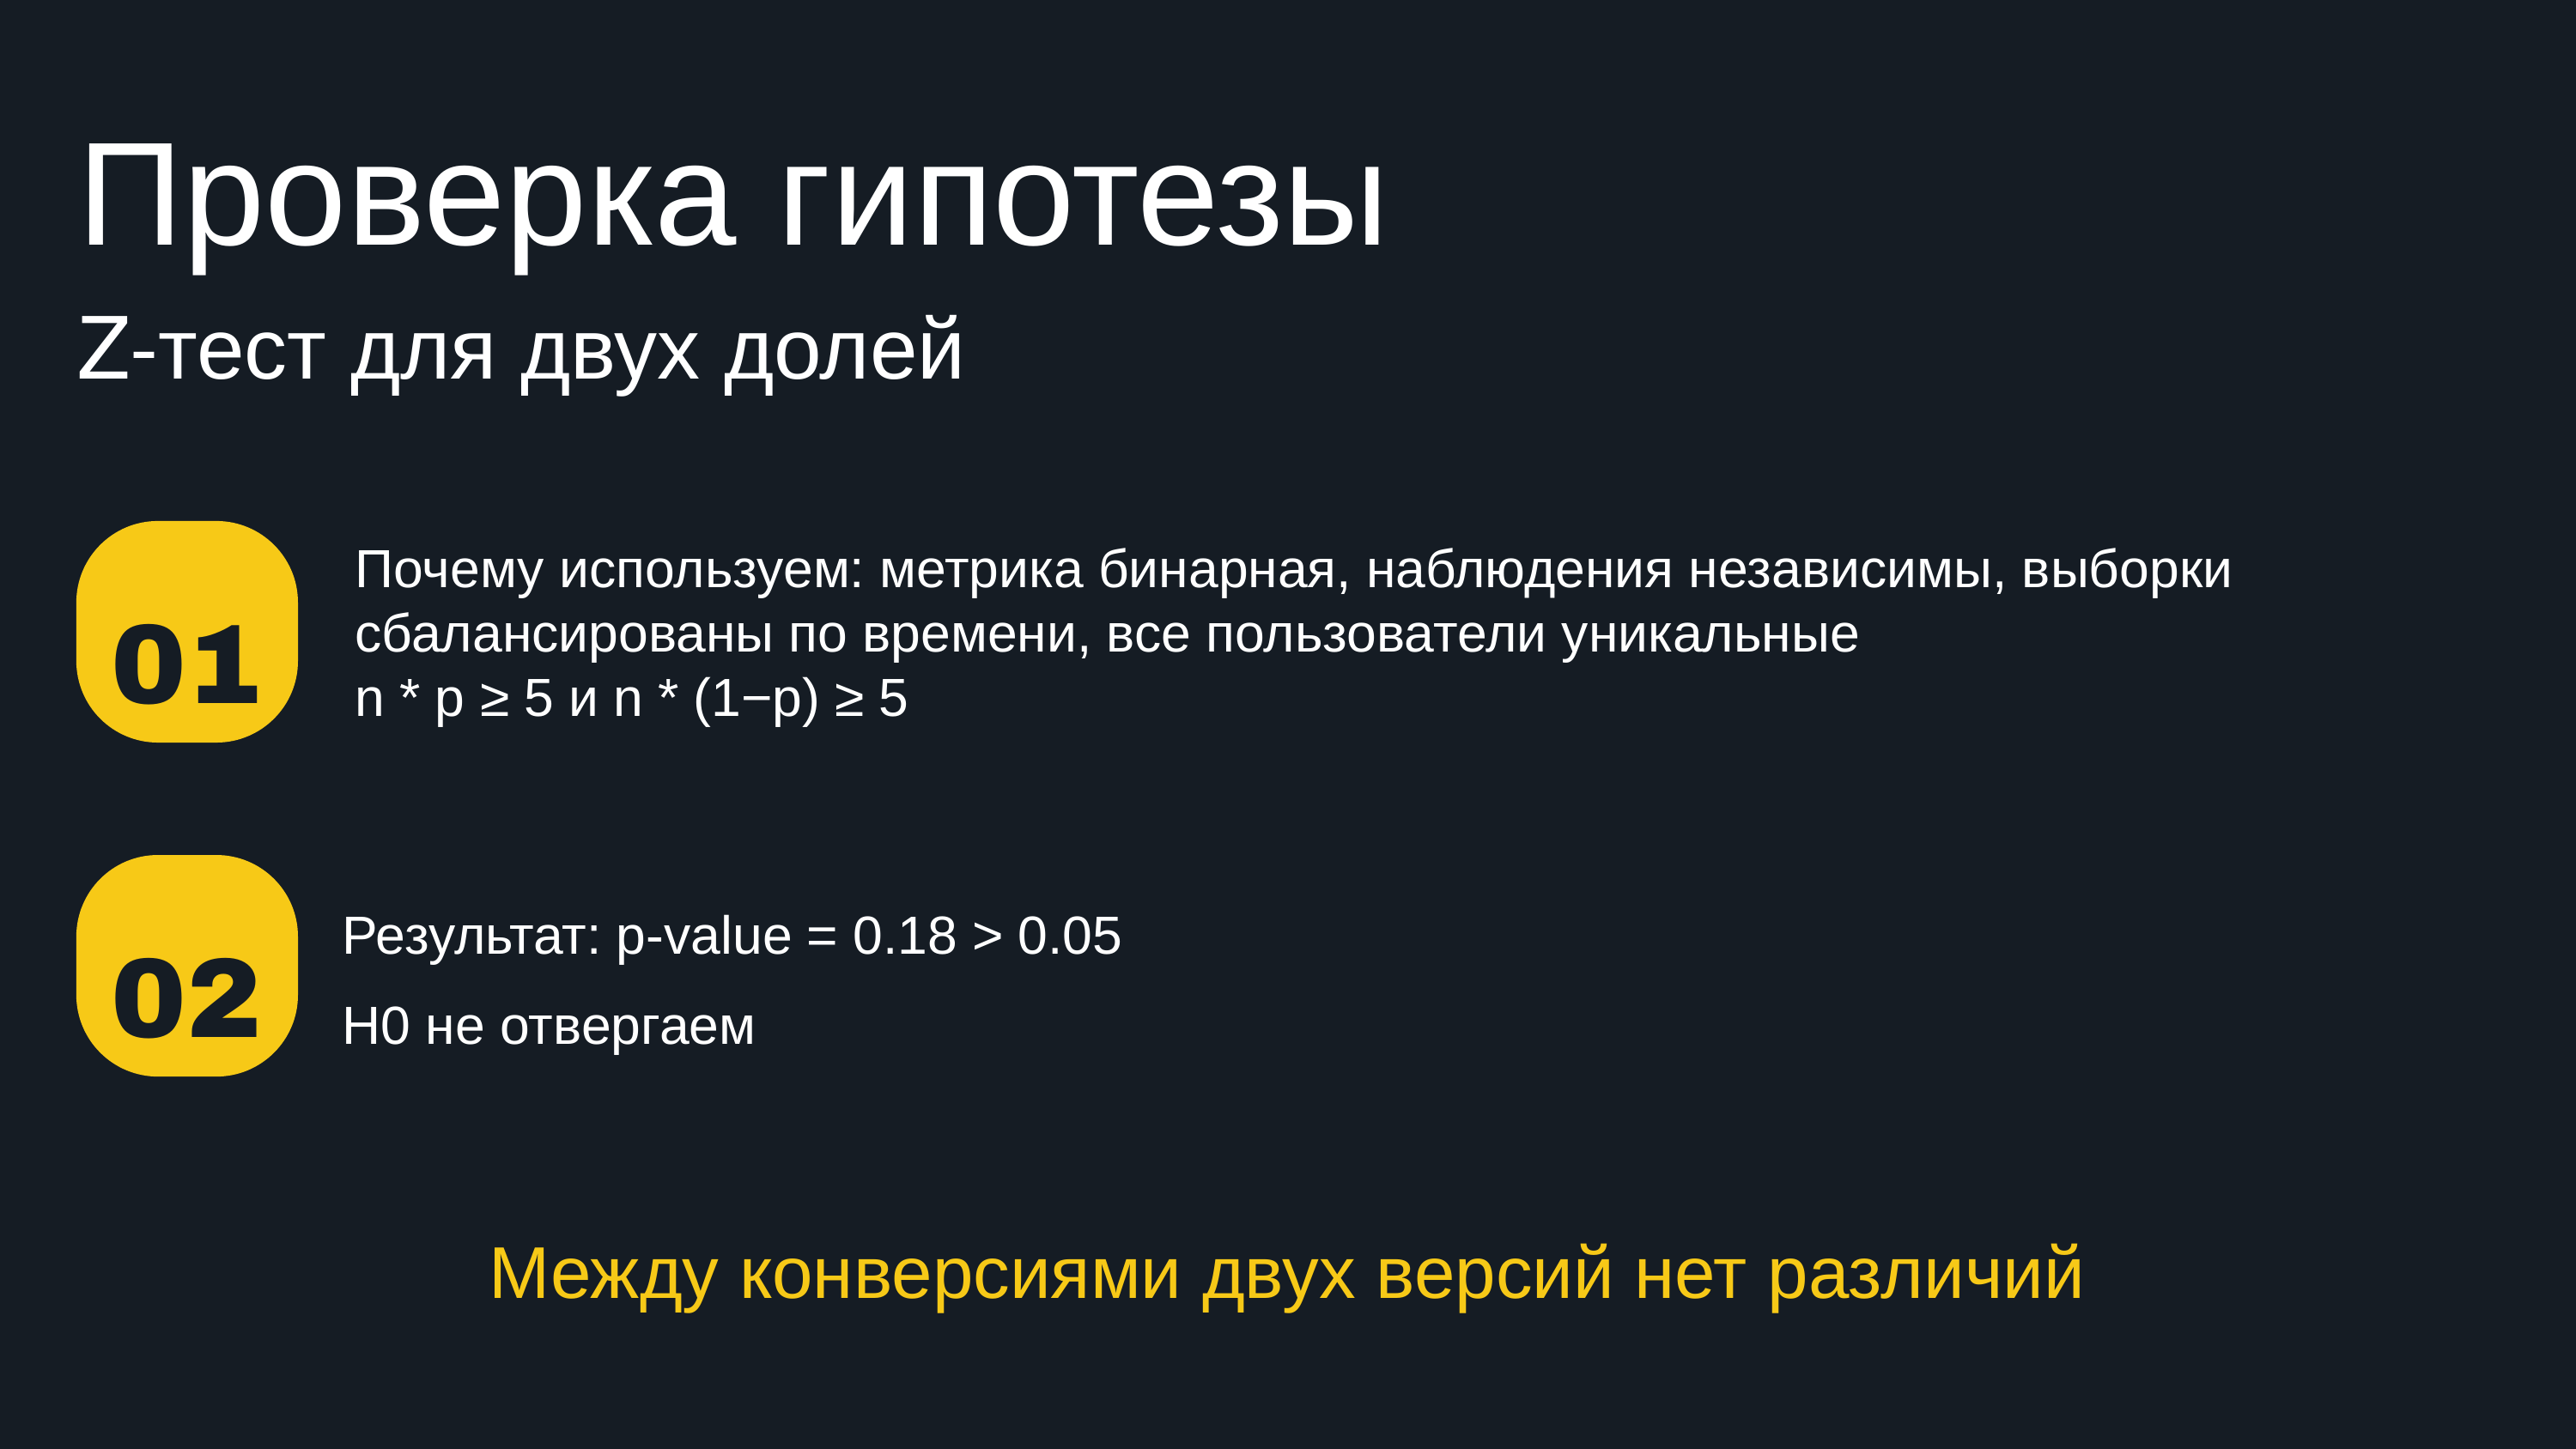

Проверка гипотезы
Z-тест для двух долей

Почему используем: метрика бинарная, наблюдения независимы, выборки сбалансированы по времени, все пользователи уникальные
n * p ≥ 5 и n * (1−p) ≥ 5
01

Результат: p-value = 0.18 > 0.05
Н0 не отвергаем
02
Между конверсиями двух версий нет различий